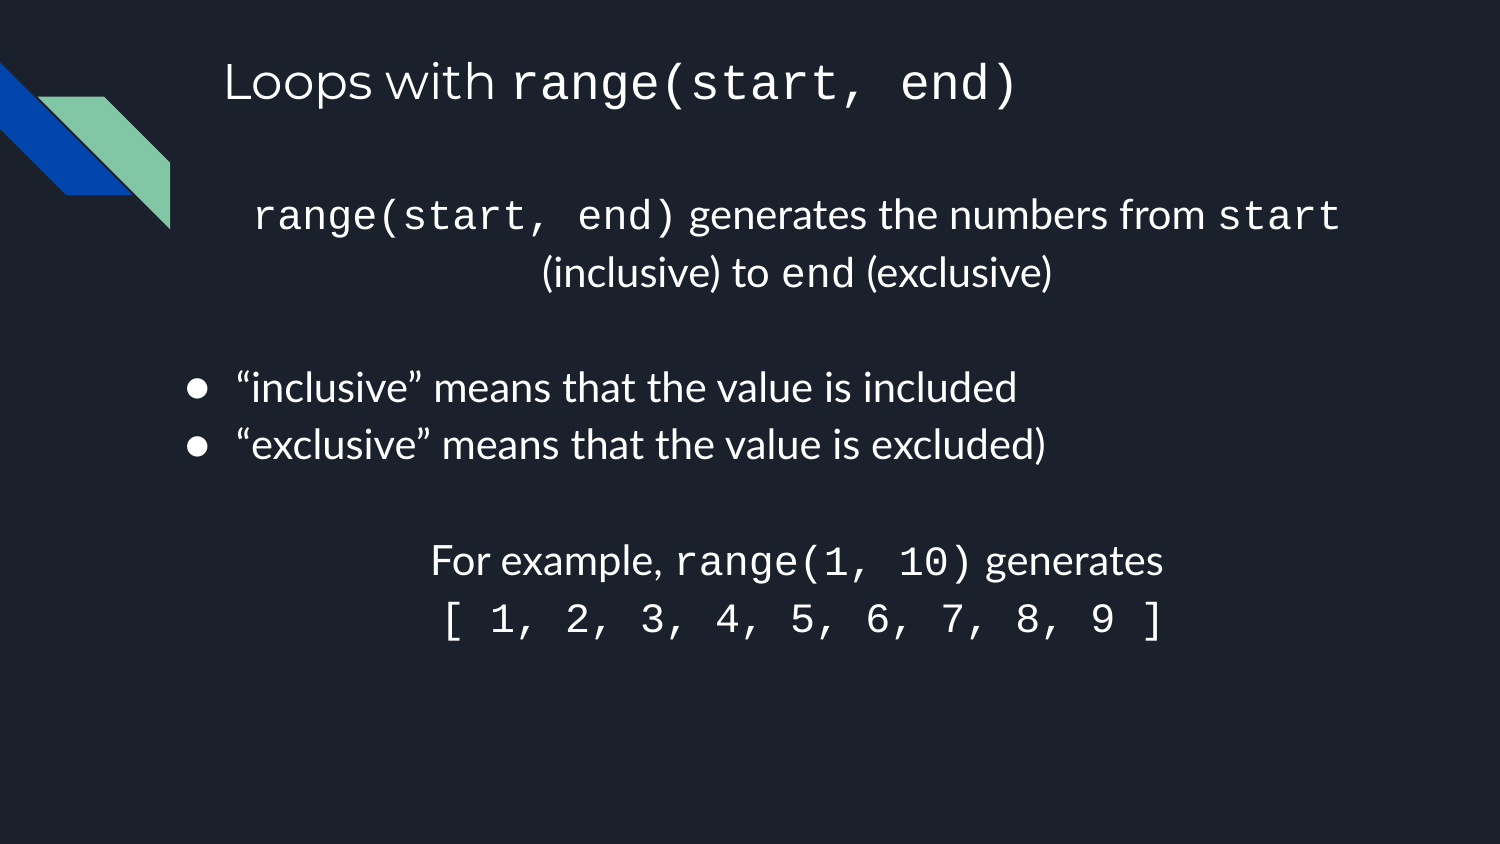

# Loops with range(start, end)
range(start, end) generates the numbers from start (inclusive) to end (exclusive)

“inclusive” means that the value is included
“exclusive” means that the value is excluded)

For example, range(1, 10) generates
 [ 1, 2, 3, 4, 5, 6, 7, 8, 9 ]